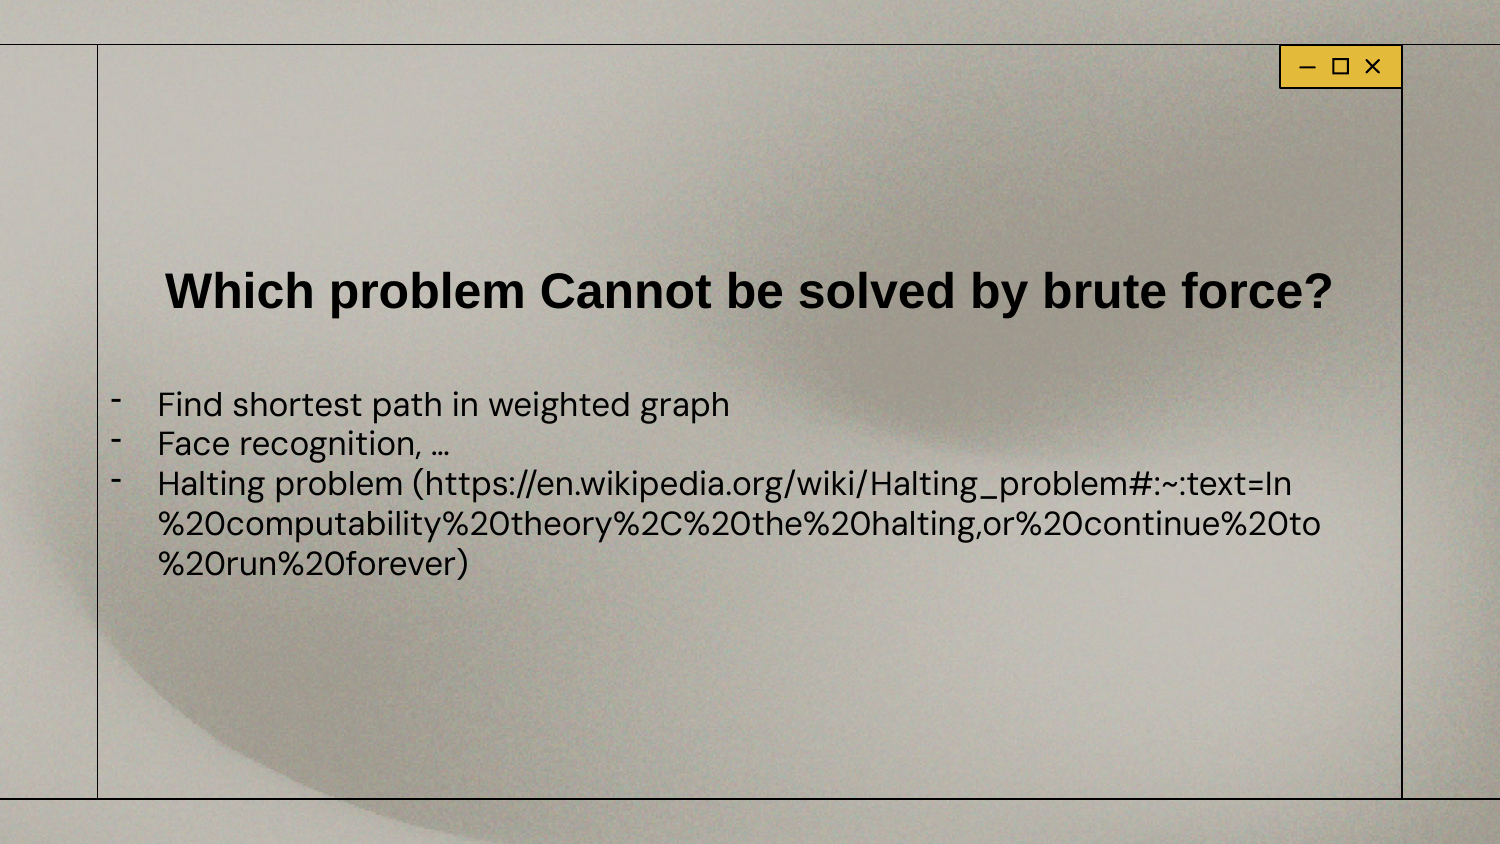

Which problem Cannot be solved by brute force?
Find shortest path in weighted graph
Face recognition, …
Halting problem (https://en.wikipedia.org/wiki/Halting_problem#:~:text=In%20computability%20theory%2C%20the%20halting,or%20continue%20to%20run%20forever)